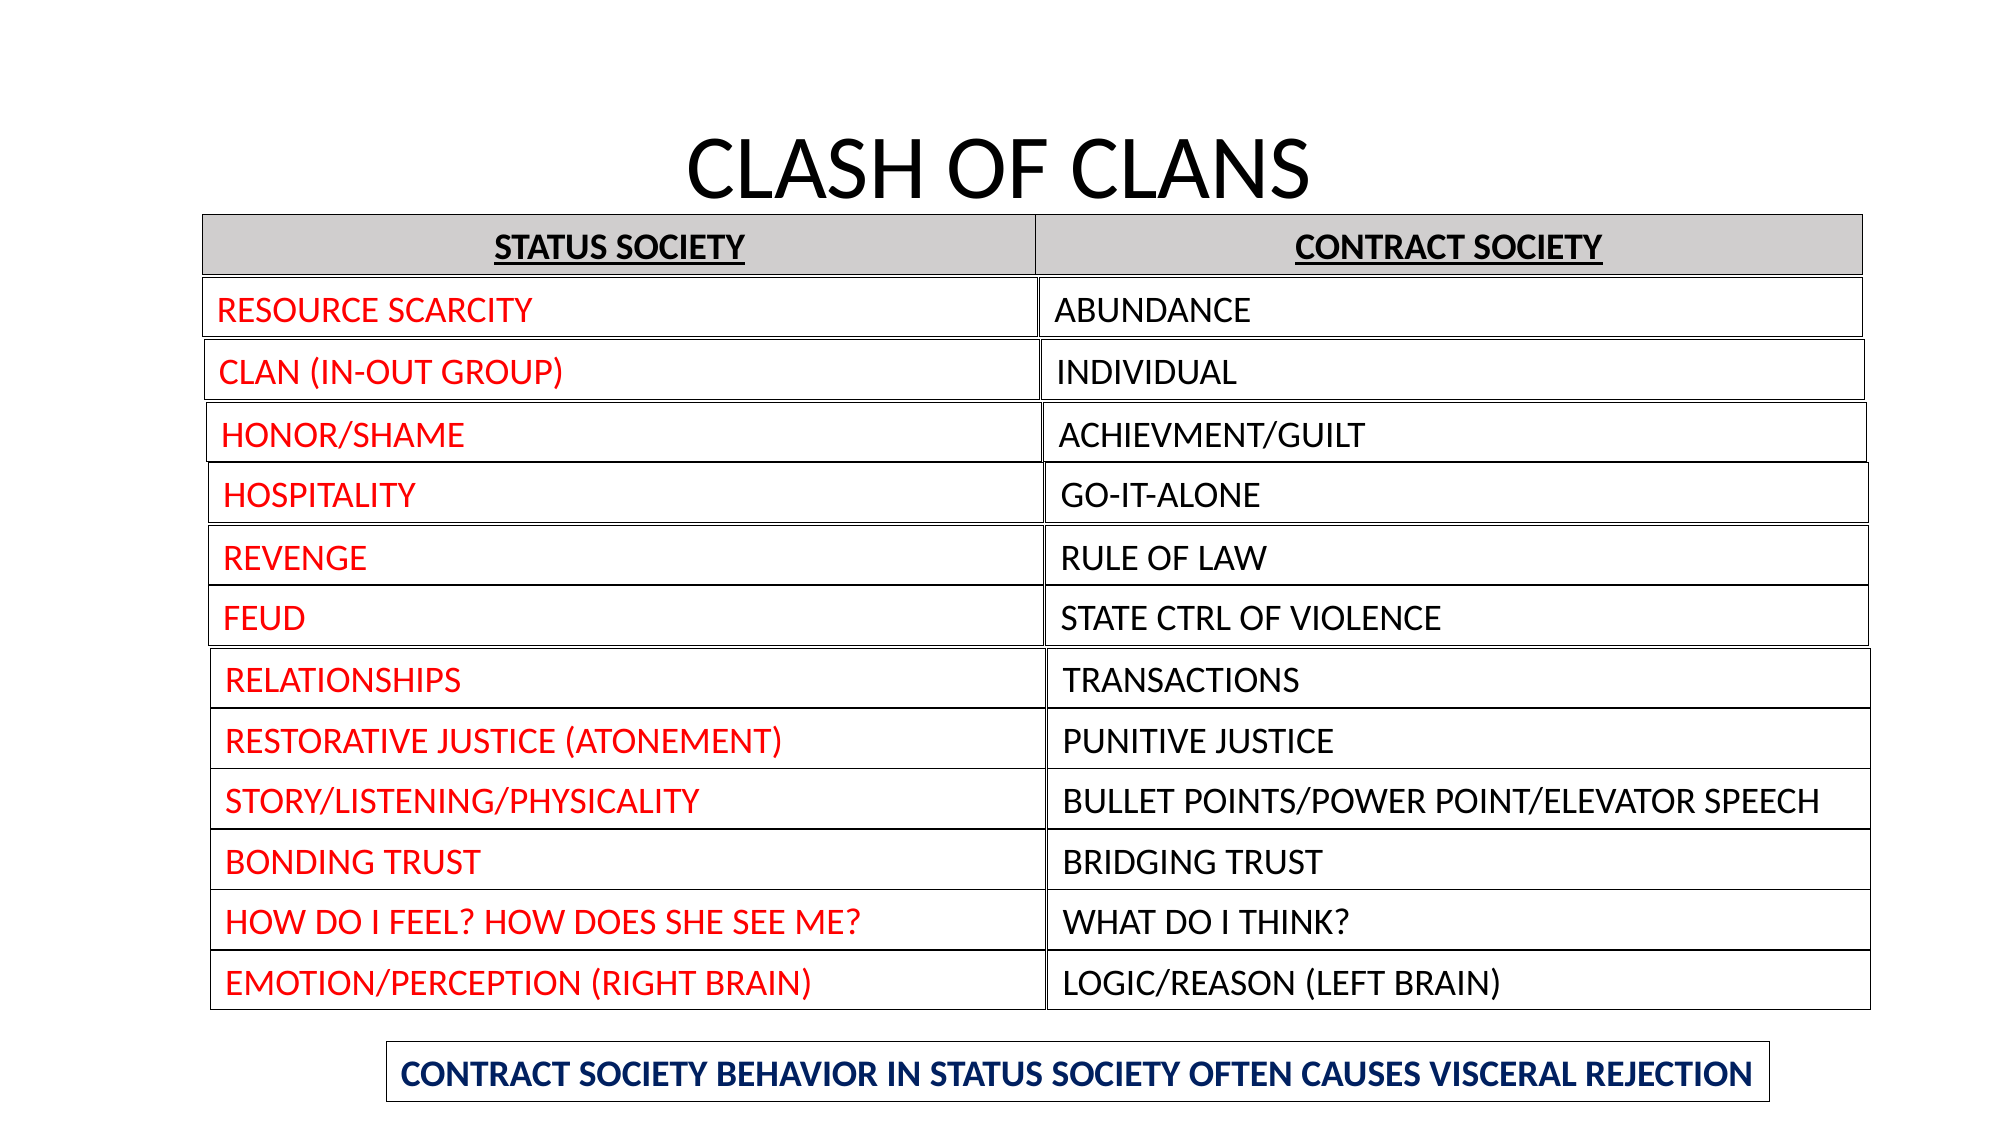

# CLASH OF CLANS
STATUS SOCIETY
CONTRACT SOCIETY
RESOURCE SCARCITY
ABUNDANCE

CLAN (IN-OUT GROUP)
INDIVIDUAL
HONOR/SHAME
ACHIEVMENT/GUILT
HOSPITALITY
GO-IT-ALONE
REVENGE
RULE OF LAW
FEUD
STATE CTRL OF VIOLENCE
RELATIONSHIPS
TRANSACTIONS
RESTORATIVE JUSTICE (ATONEMENT)
PUNITIVE JUSTICE
STORY/LISTENING/PHYSICALITY
BULLET POINTS/POWER POINT/ELEVATOR SPEECH
BONDING TRUST
BRIDGING TRUST
HOW DO I FEEL? HOW DOES SHE SEE ME?
WHAT DO I THINK?
EMOTION/PERCEPTION (RIGHT BRAIN)
LOGIC/REASON (LEFT BRAIN)
CONTRACT SOCIETY BEHAVIOR IN STATUS SOCIETY OFTEN CAUSES VISCERAL REJECTION